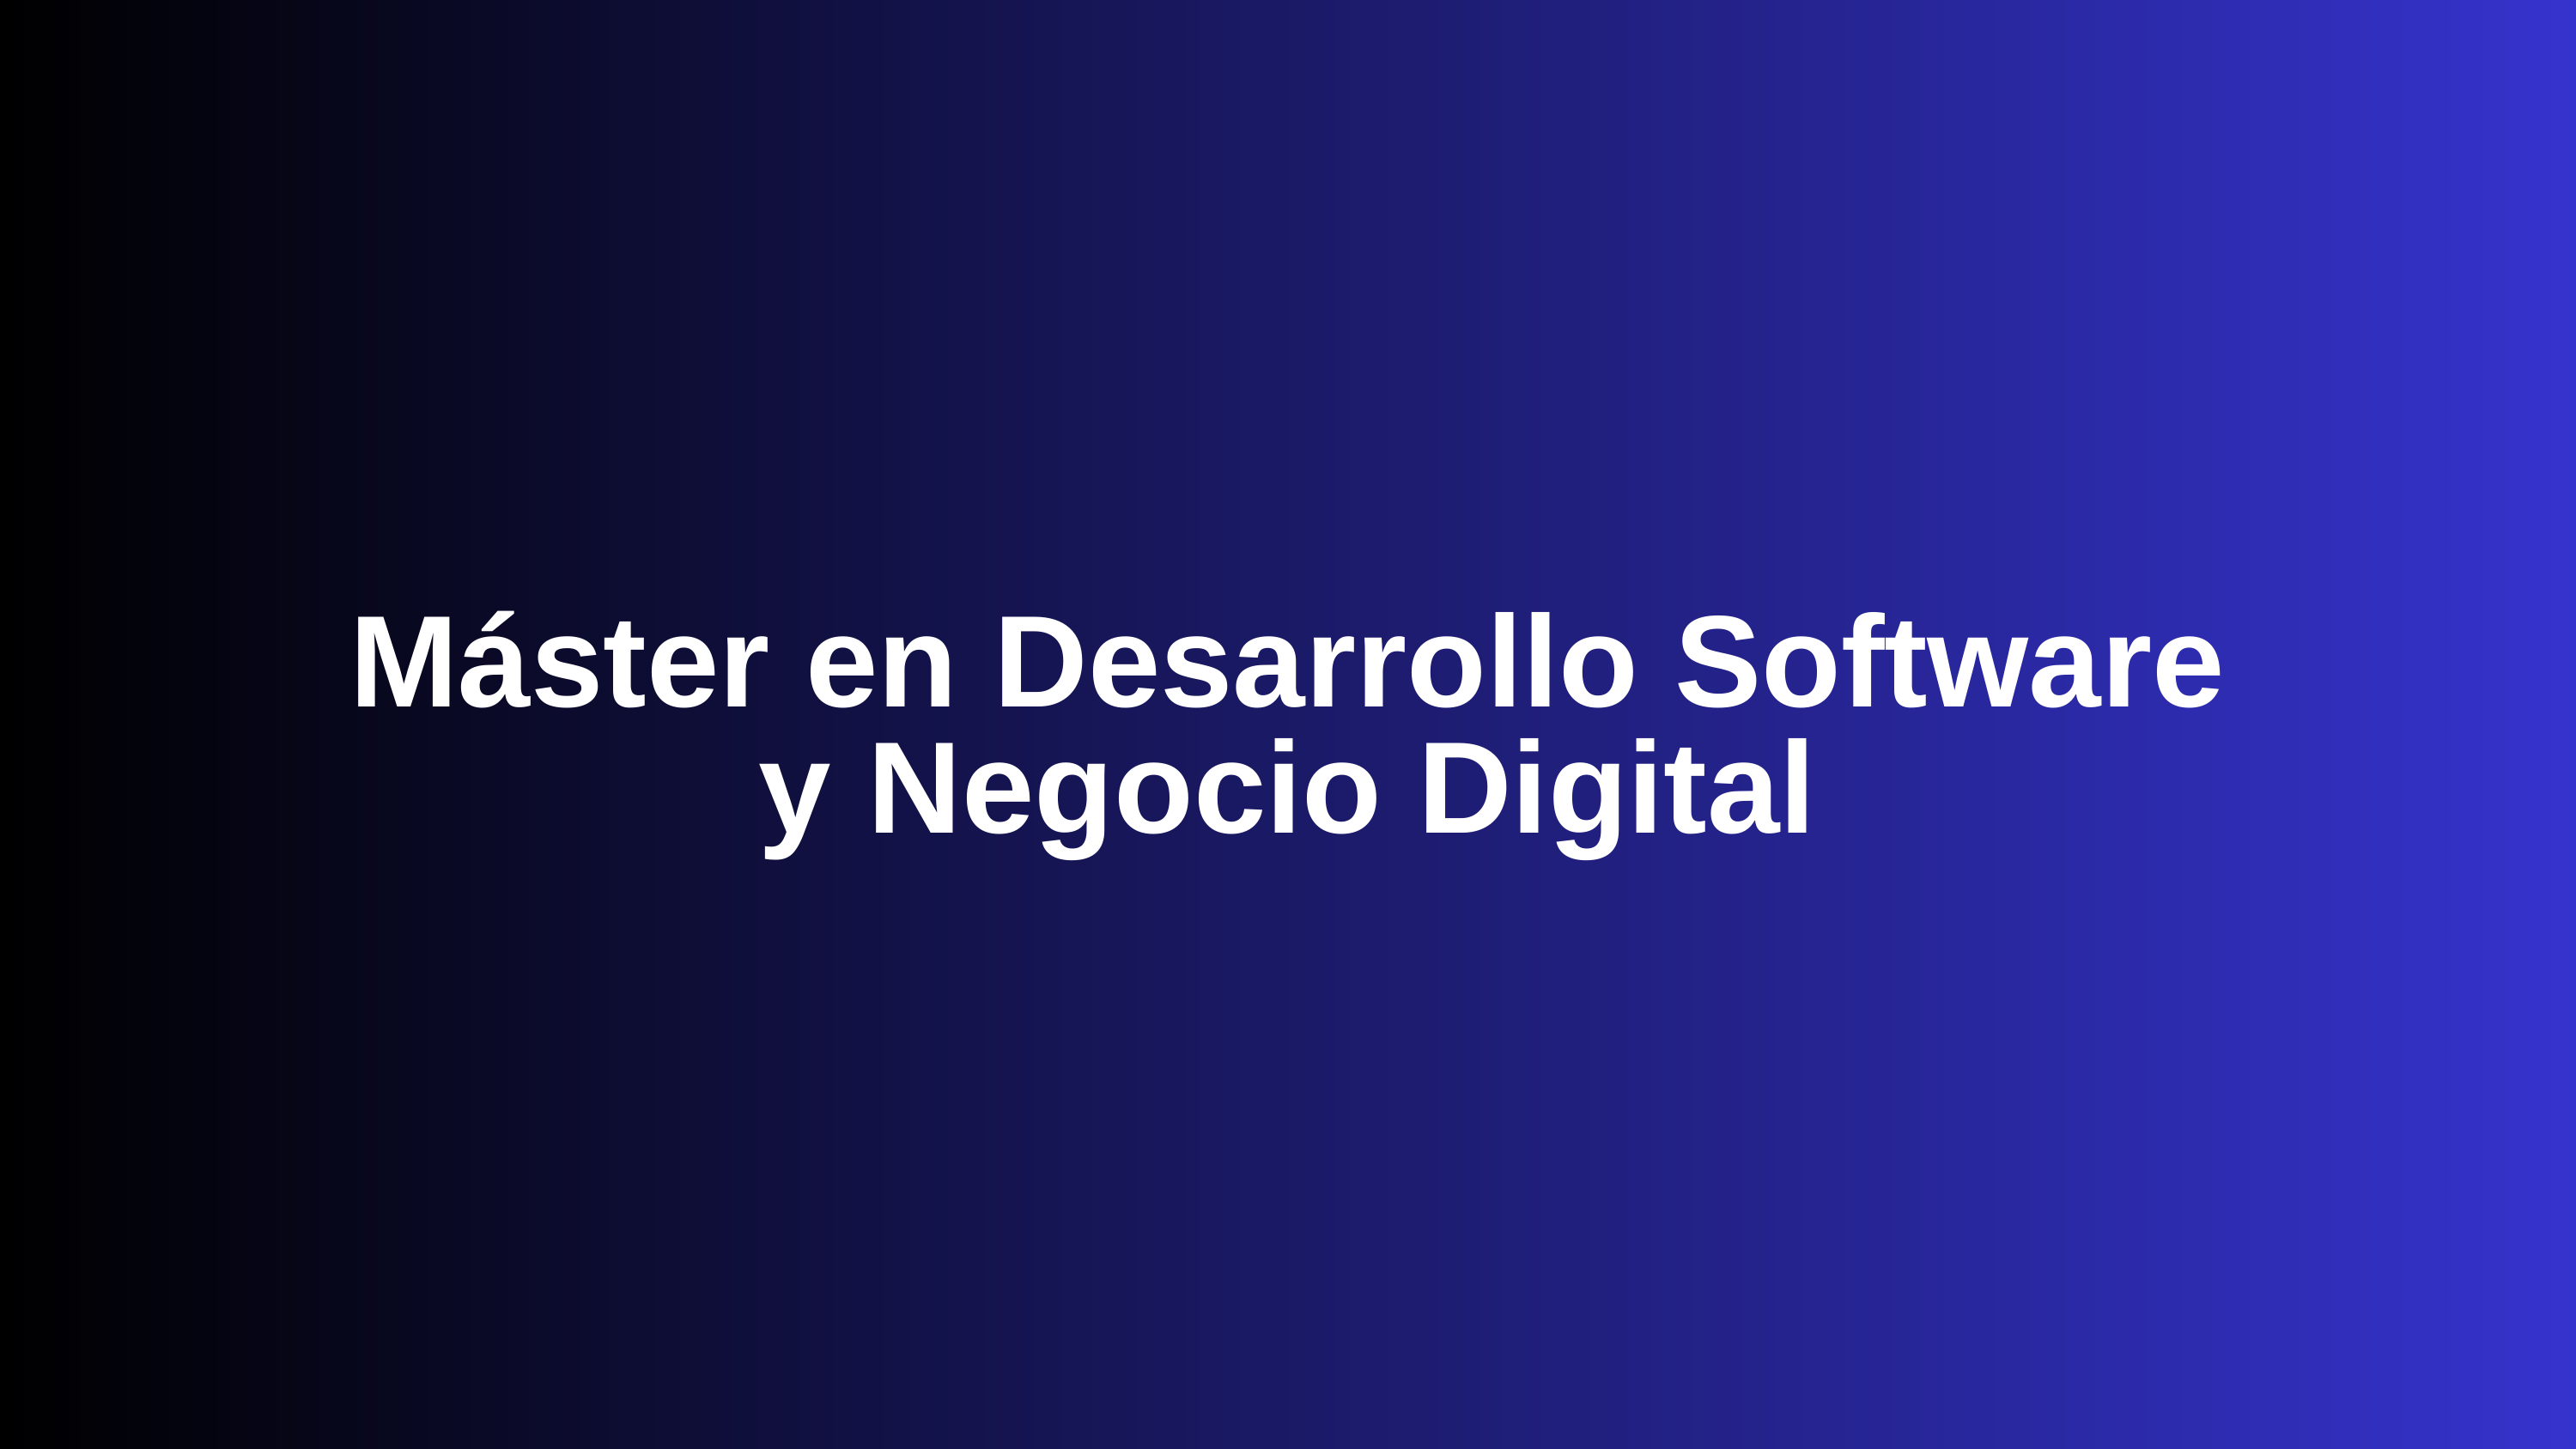

Máster en Desarrollo Software y Negocio Digital